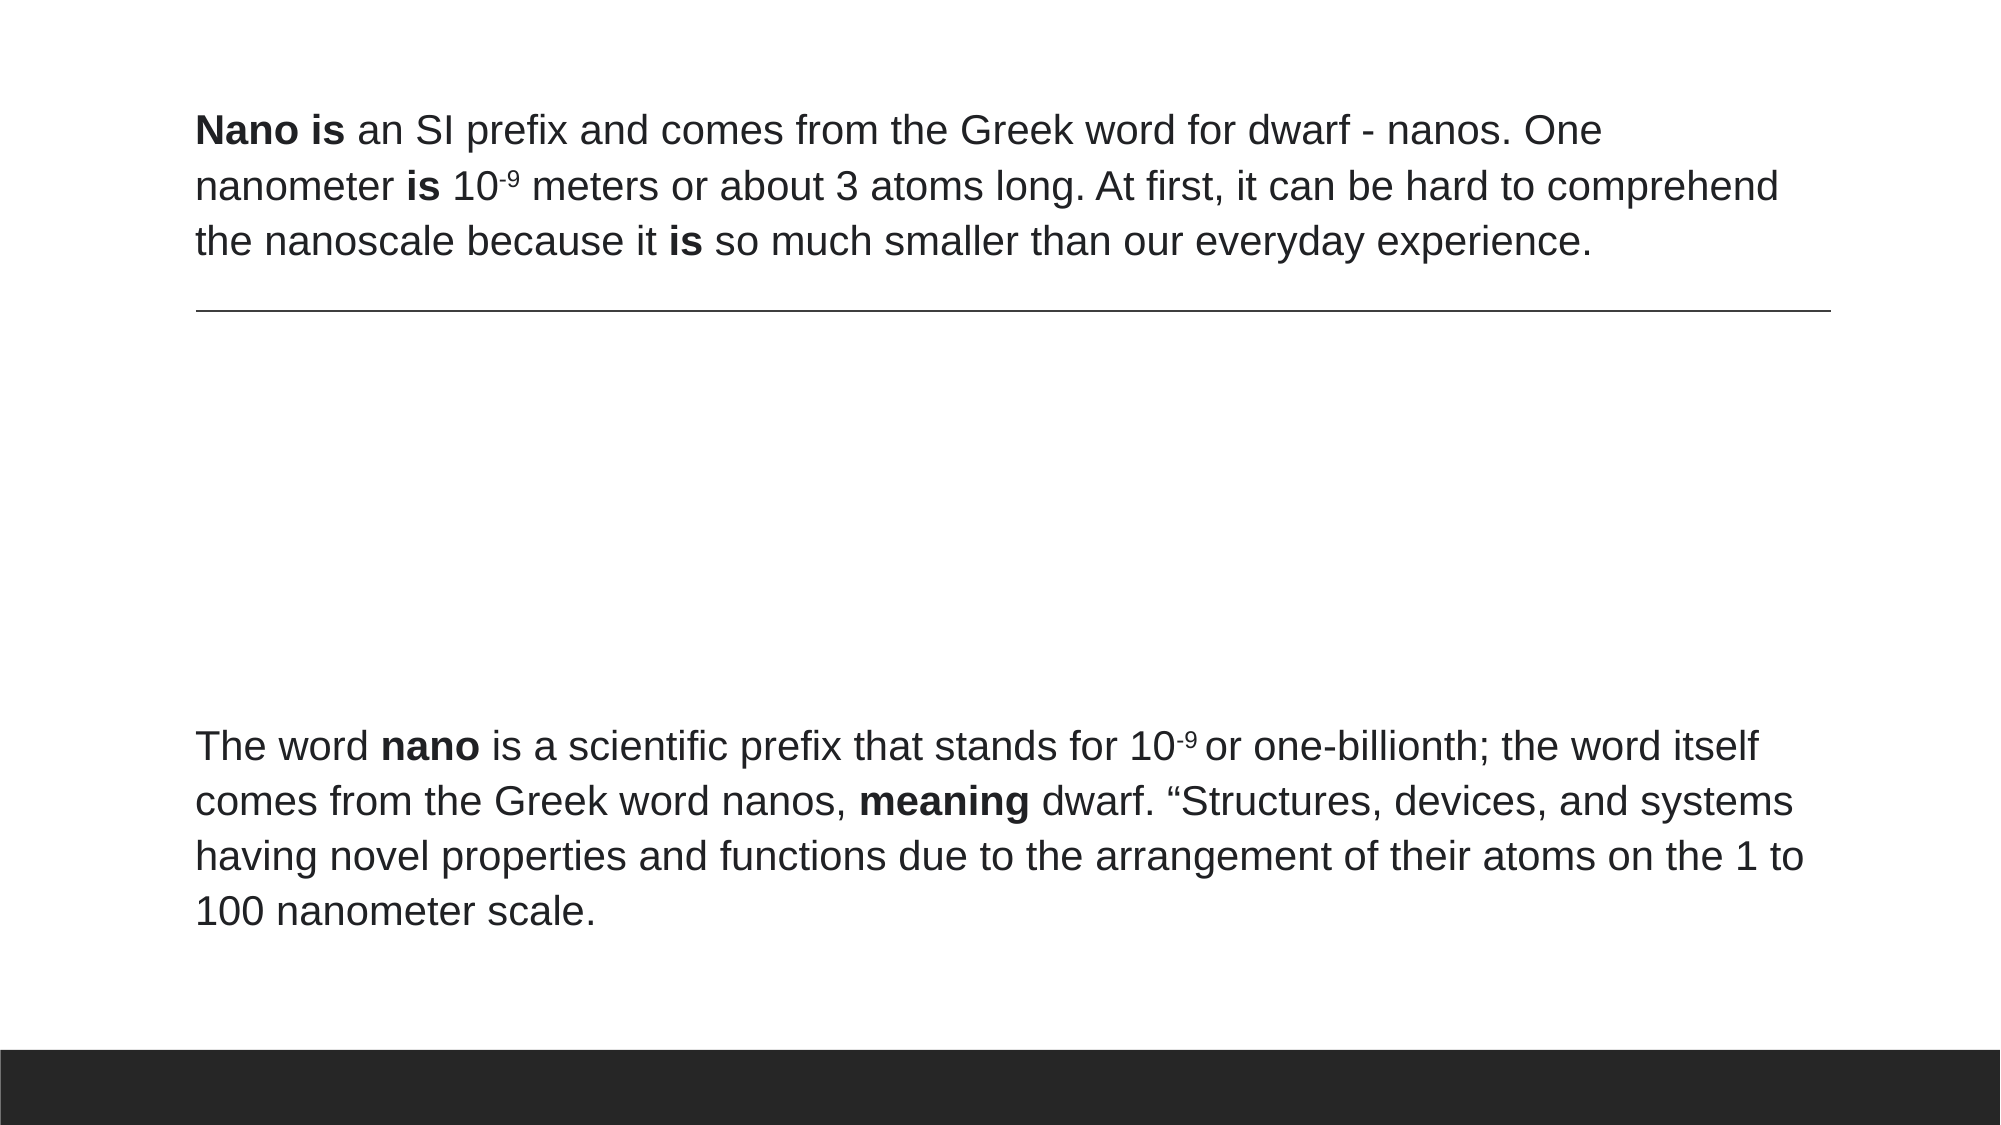

Nano is an SI prefix and comes from the Greek word for dwarf - nanos. One nanometer is 10-9 meters or about 3 atoms long. At first, it can be hard to comprehend the nanoscale because it is so much smaller than our everyday experience.

The word nano is a scientific prefix that stands for 10-9 or one-billionth; the word itself comes from the Greek word nanos, meaning dwarf. “Structures, devices, and systems having novel properties and functions due to the arrangement of their atoms on the 1 to 100 nanometer scale.